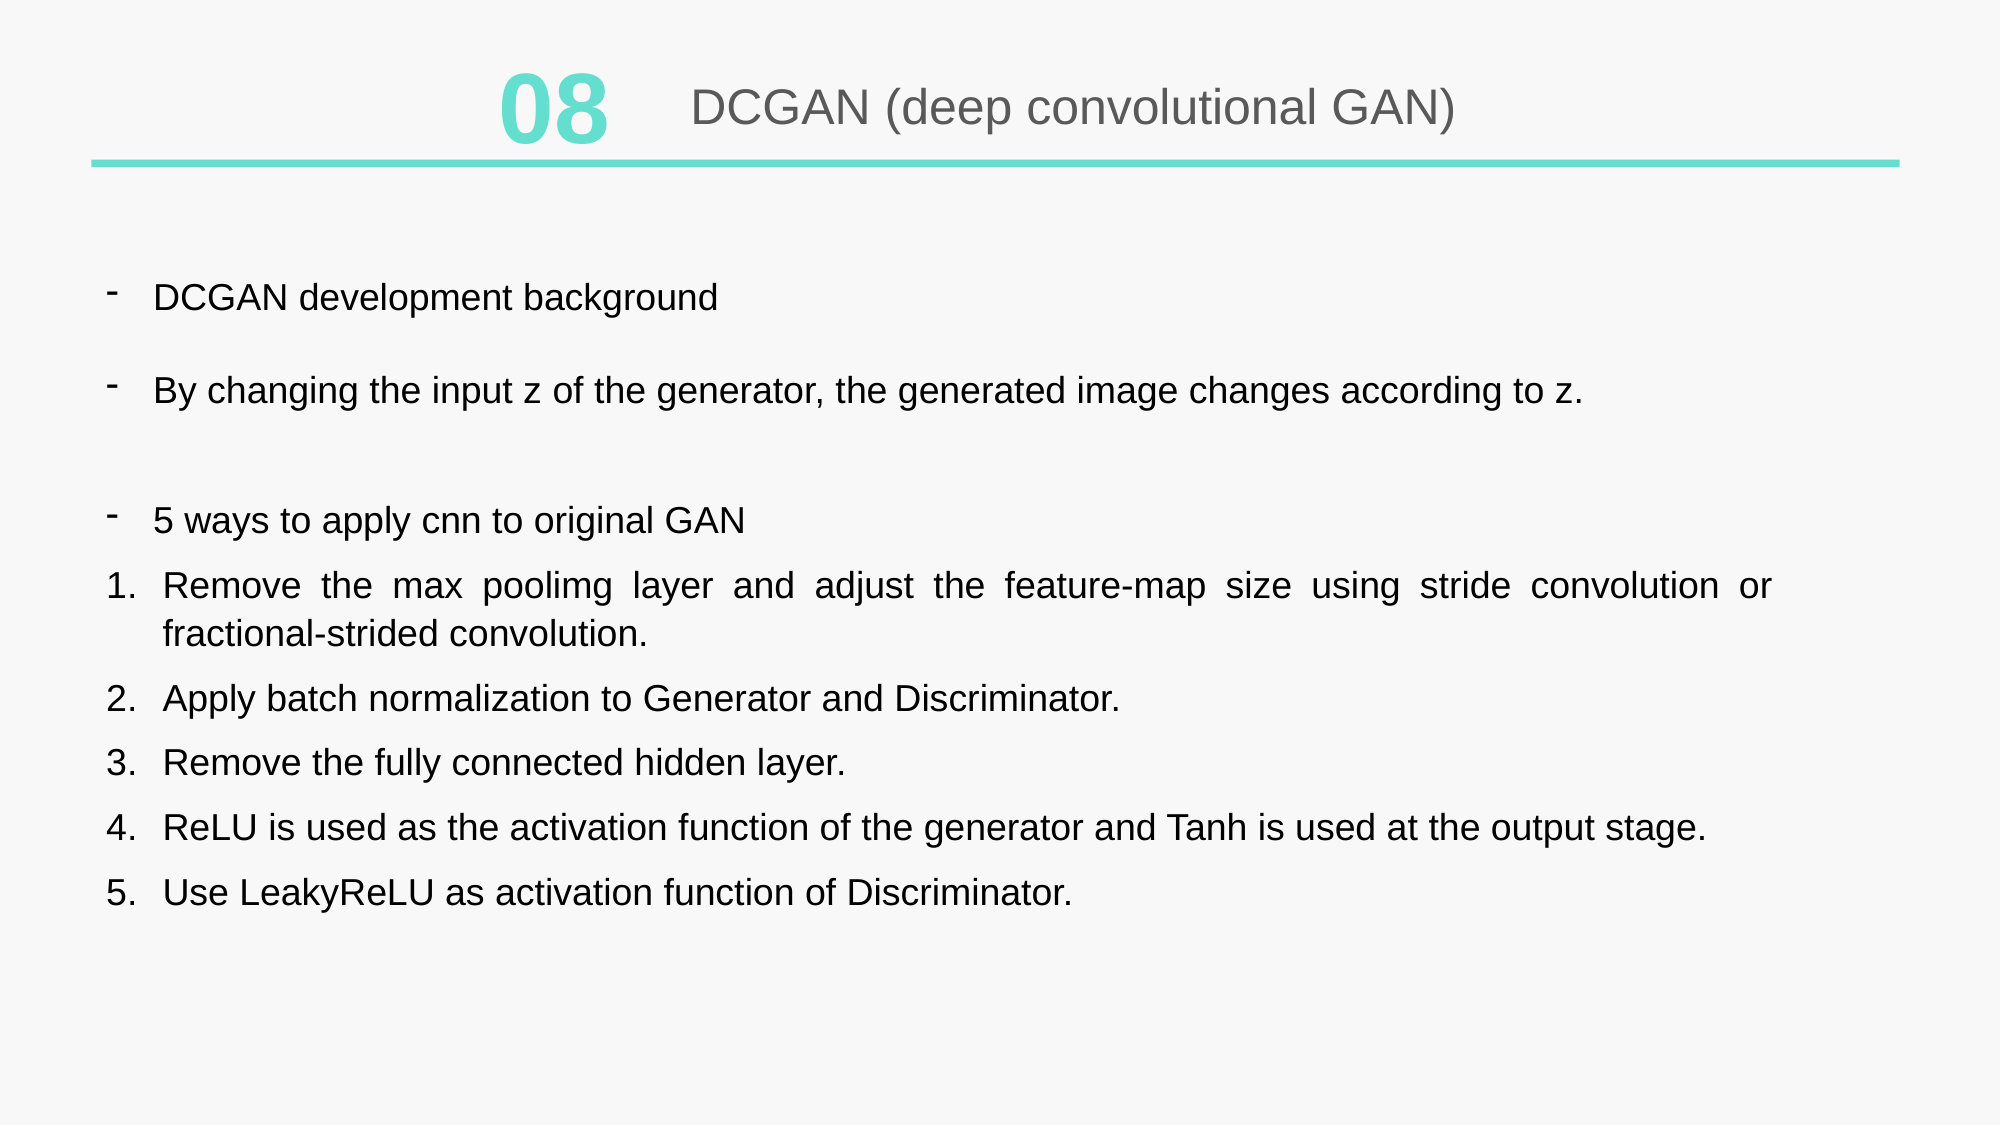

08
DCGAN (deep convolutional GAN)

DCGAN development background

By changing the input z of the generator, the generated image changes according to z.

5 ways to apply cnn to original GAN
Remove the max poolimg layer and adjust the feature-map size using stride convolution or fractional-strided convolution.
Apply batch normalization to Generator and Discriminator.
Remove the fully connected hidden layer.
ReLU is used as the activation function of the generator and Tanh is used at the output stage.
Use LeakyReLU as activation function of Discriminator.